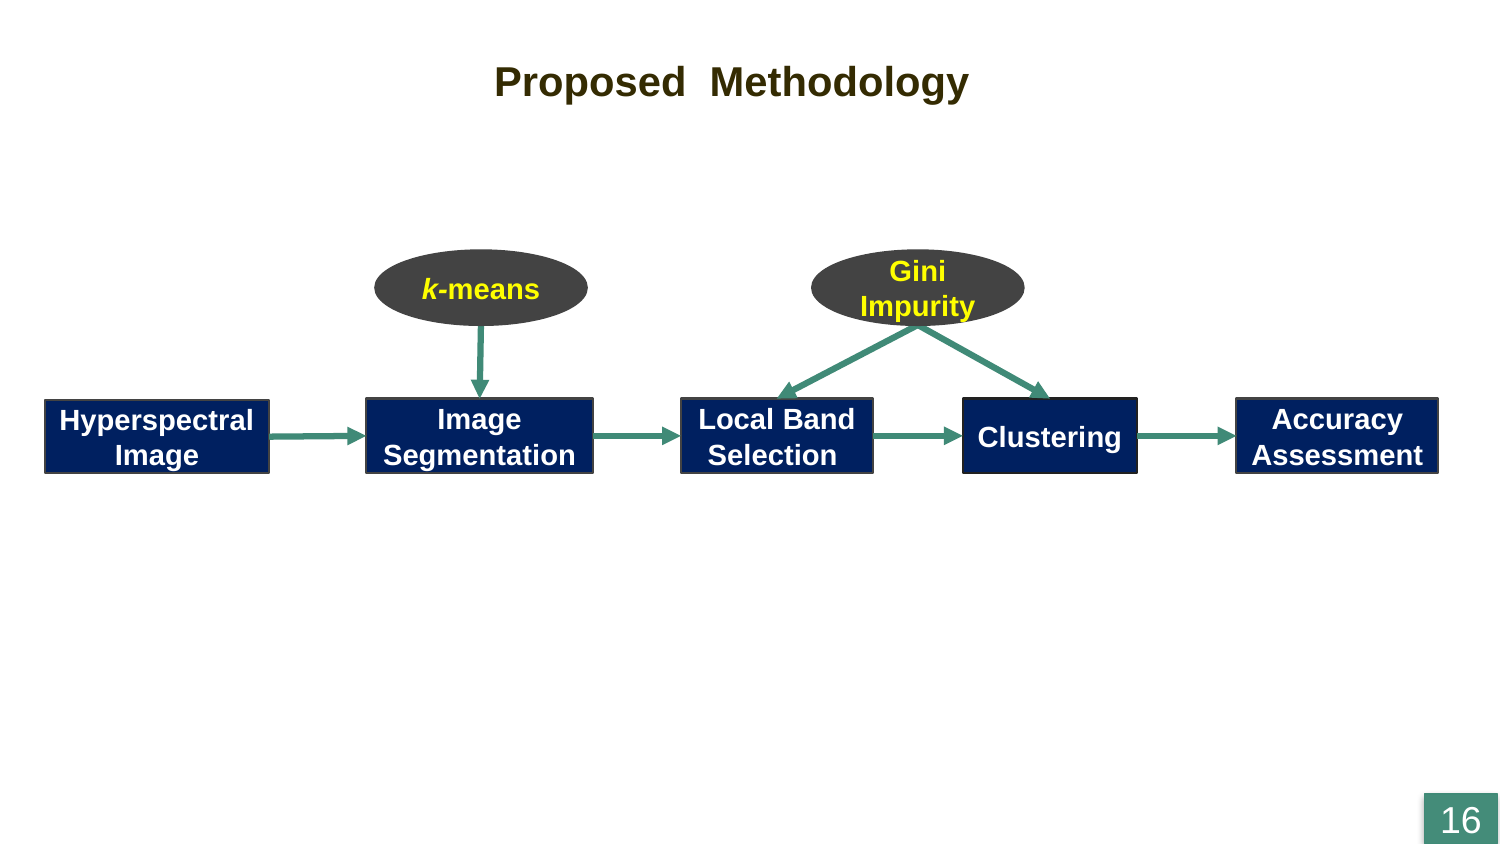

Proposed  Methodology
k-means
Gini Impurity
Image Segmentation
Local Band Selection
Clustering
Accuracy Assessment
Hyperspectral Image
16